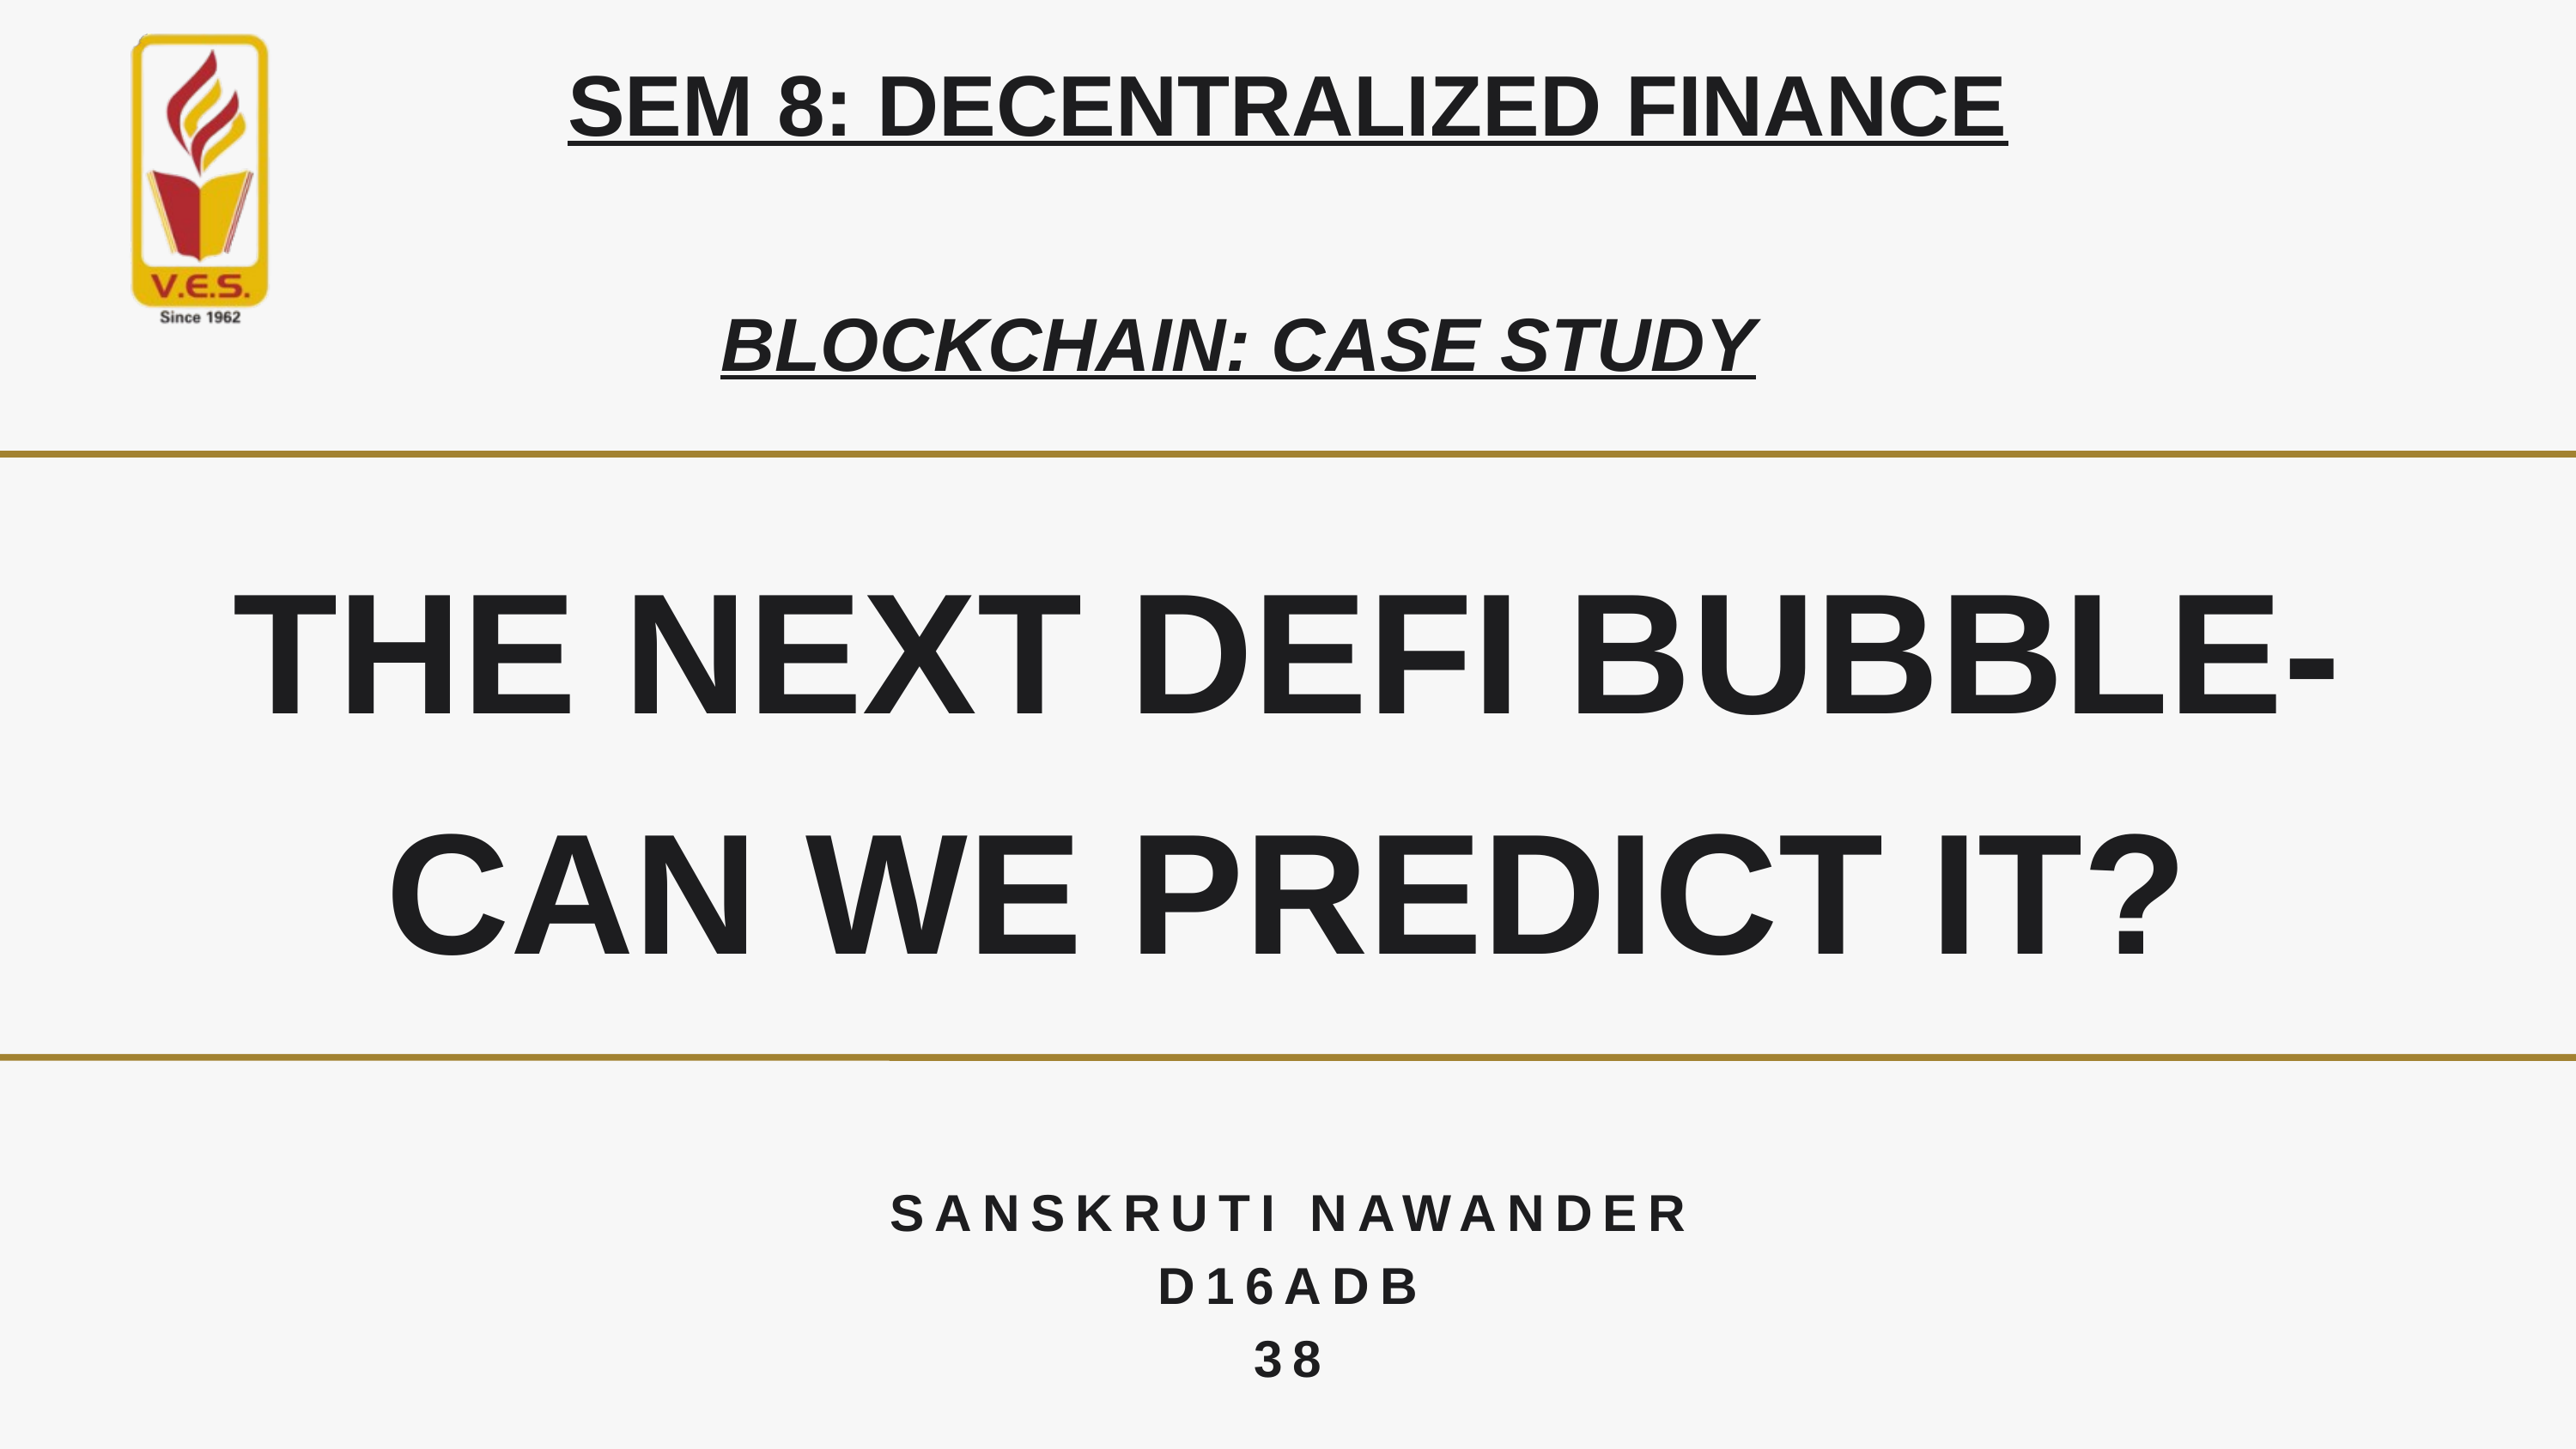

SEM 8: DECENTRALIZED FINANCE

BLOCKCHAIN: CASE STUDY

THE NEXT DEFI BUBBLE- CAN WE PREDICT IT?

SANSKRUTI NAWANDER
D16ADB
38